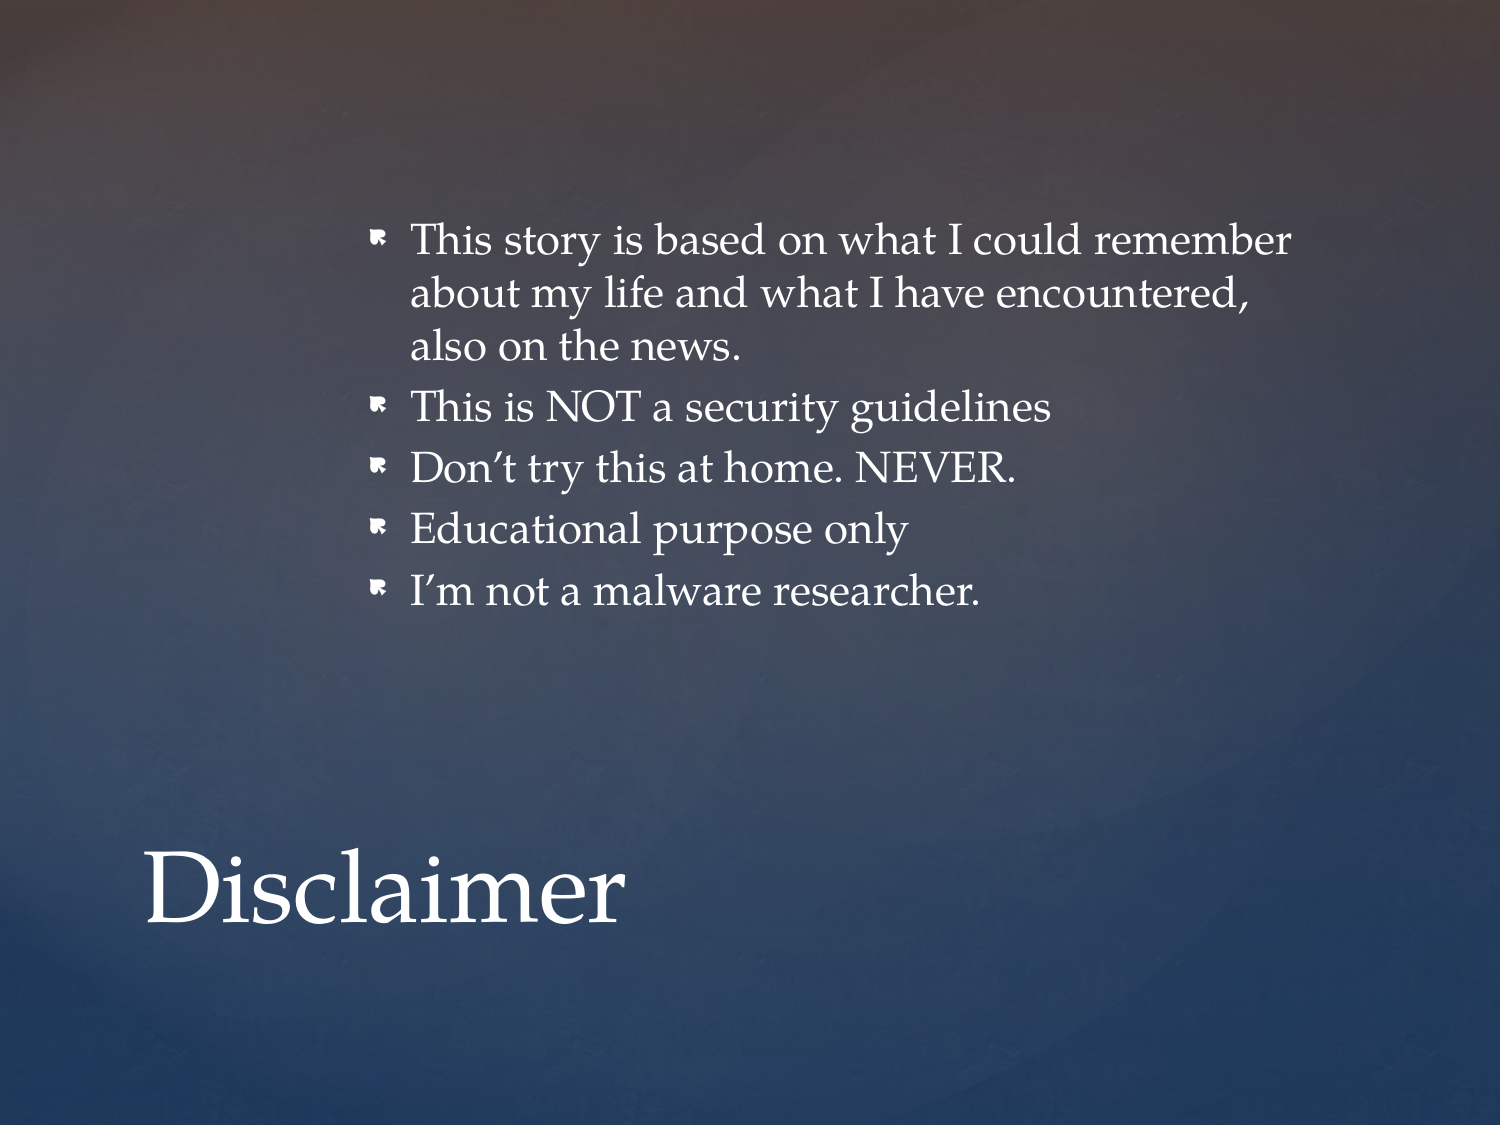

This story is based on what I could remember about my life and what I have encountered, also on the news.
This is NOT a security guidelines
Don’t try this at home. NEVER.
Educational purpose only
I’m not a malware researcher.
# Disclaimer